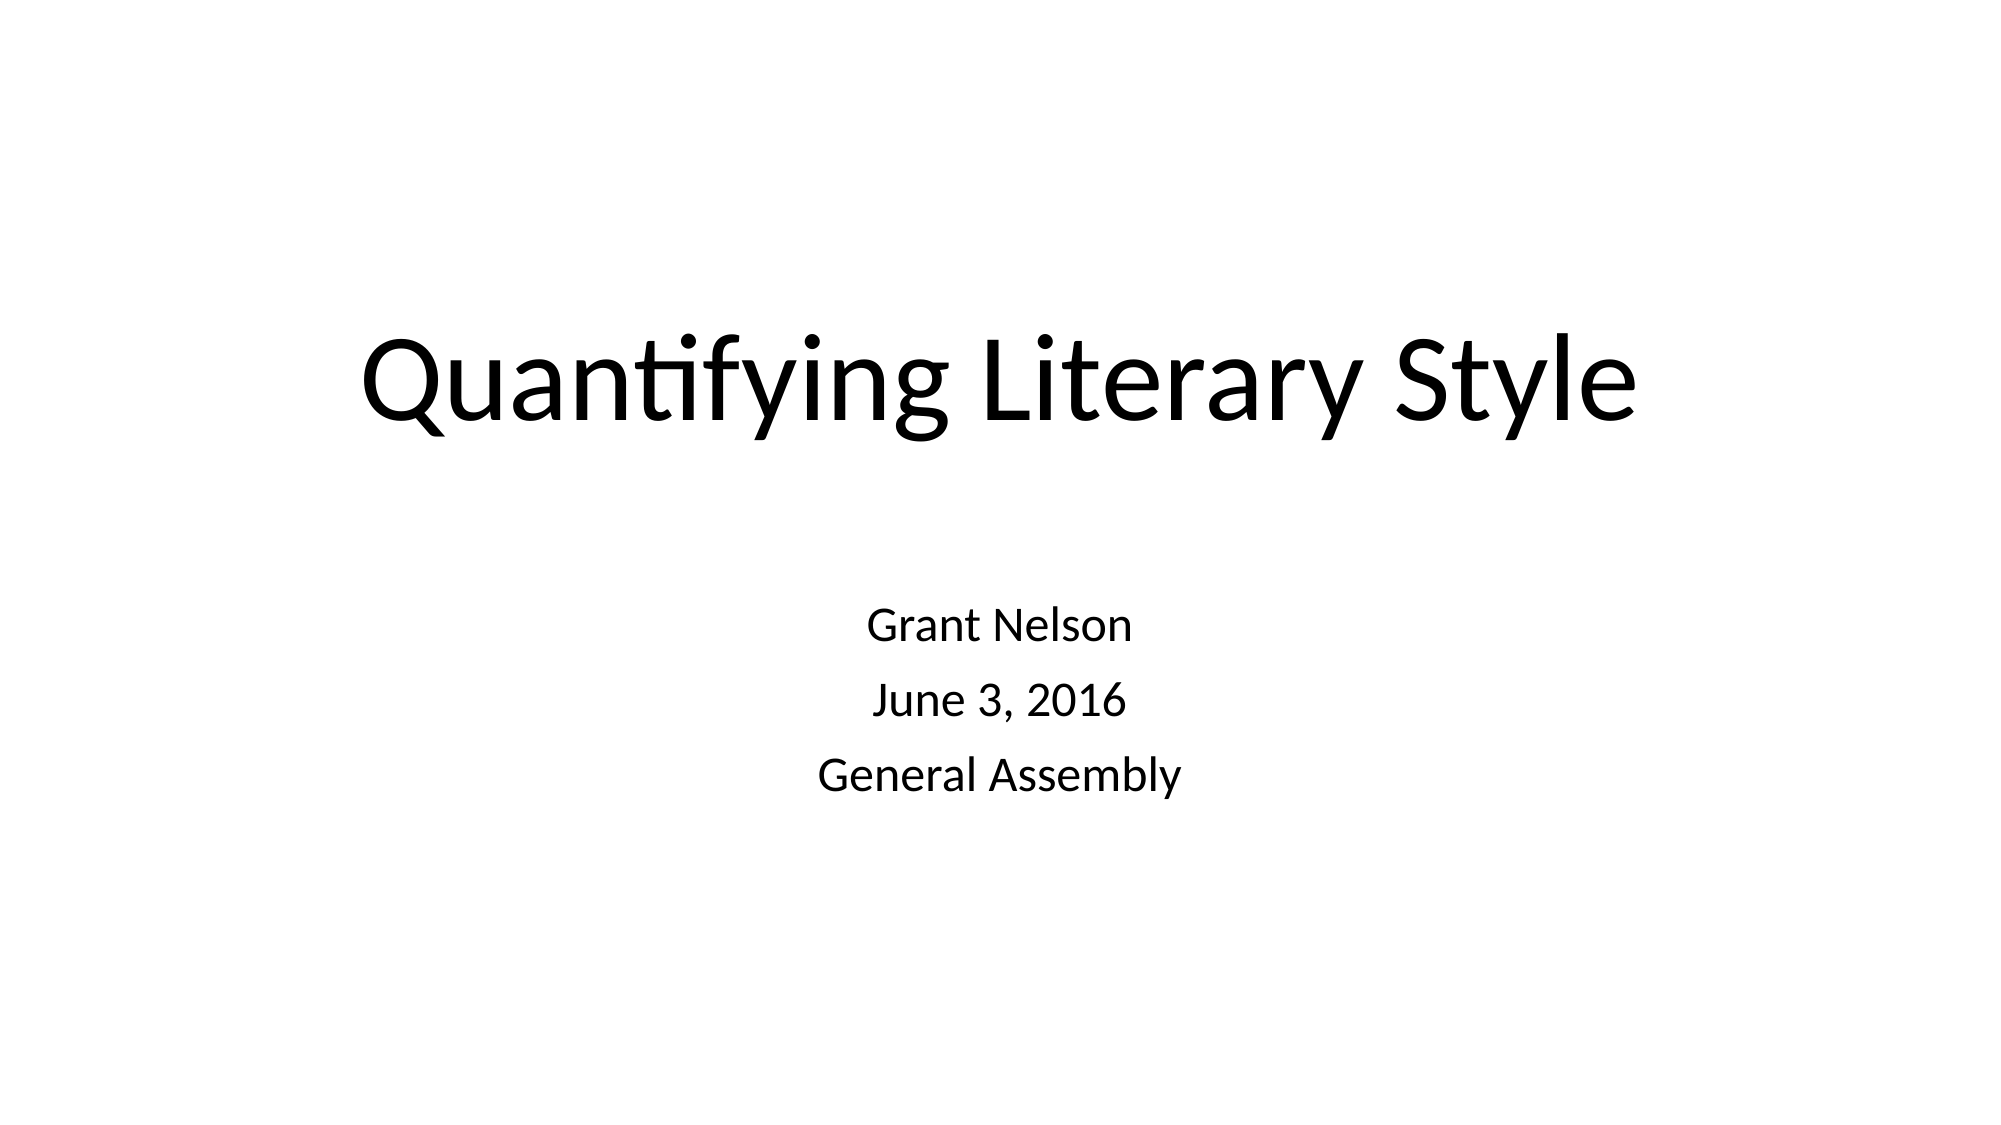

# Quantifying Literary Style
Grant Nelson
June 3, 2016
General Assembly